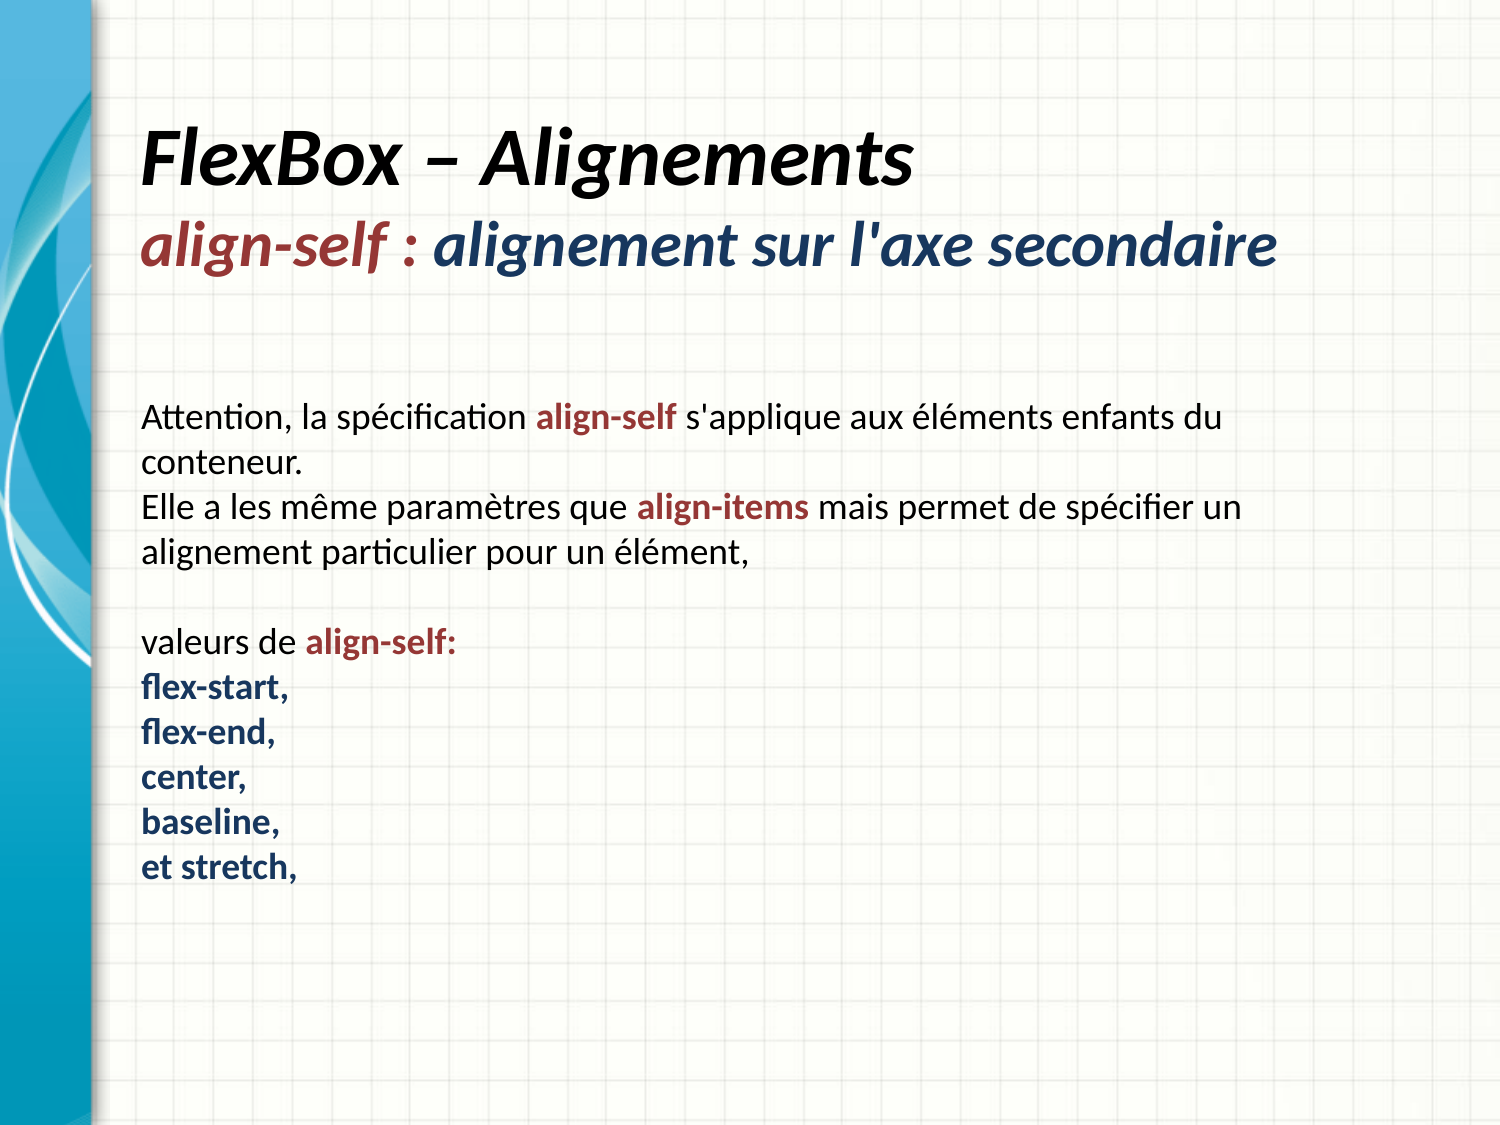

# FlexBox – Alignements align-self : alignement sur l'axe secondaire

Attention, la spécification align-self s'applique aux éléments enfants du conteneur.
Elle a les même paramètres que align-items mais permet de spécifier un alignement particulier pour un élément,

valeurs de align-self:
flex-start,
flex-end,
center,
baseline,
et stretch,